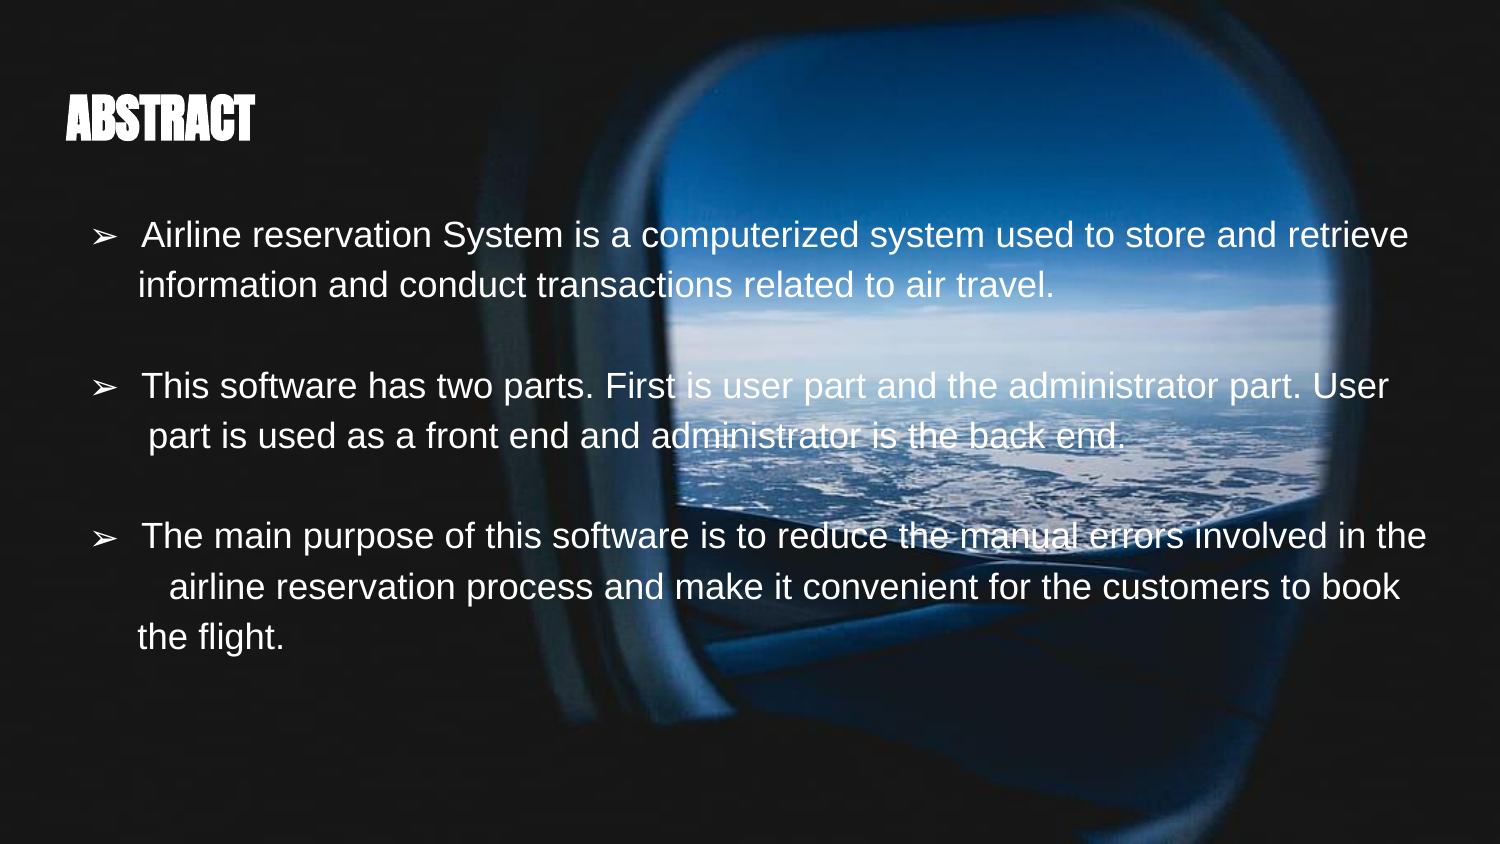

# ABSTRACT
Airline reservation System is a computerized system used to store and retrieve
       information and conduct transactions related to air travel.

This software has two parts. First is user part and the administrator part. User
        part is used as a front end and administrator is the back end.

The main purpose of this software is to reduce the manual errors involved in the
          airline reservation process and make it convenient for the customers to book           the flight.